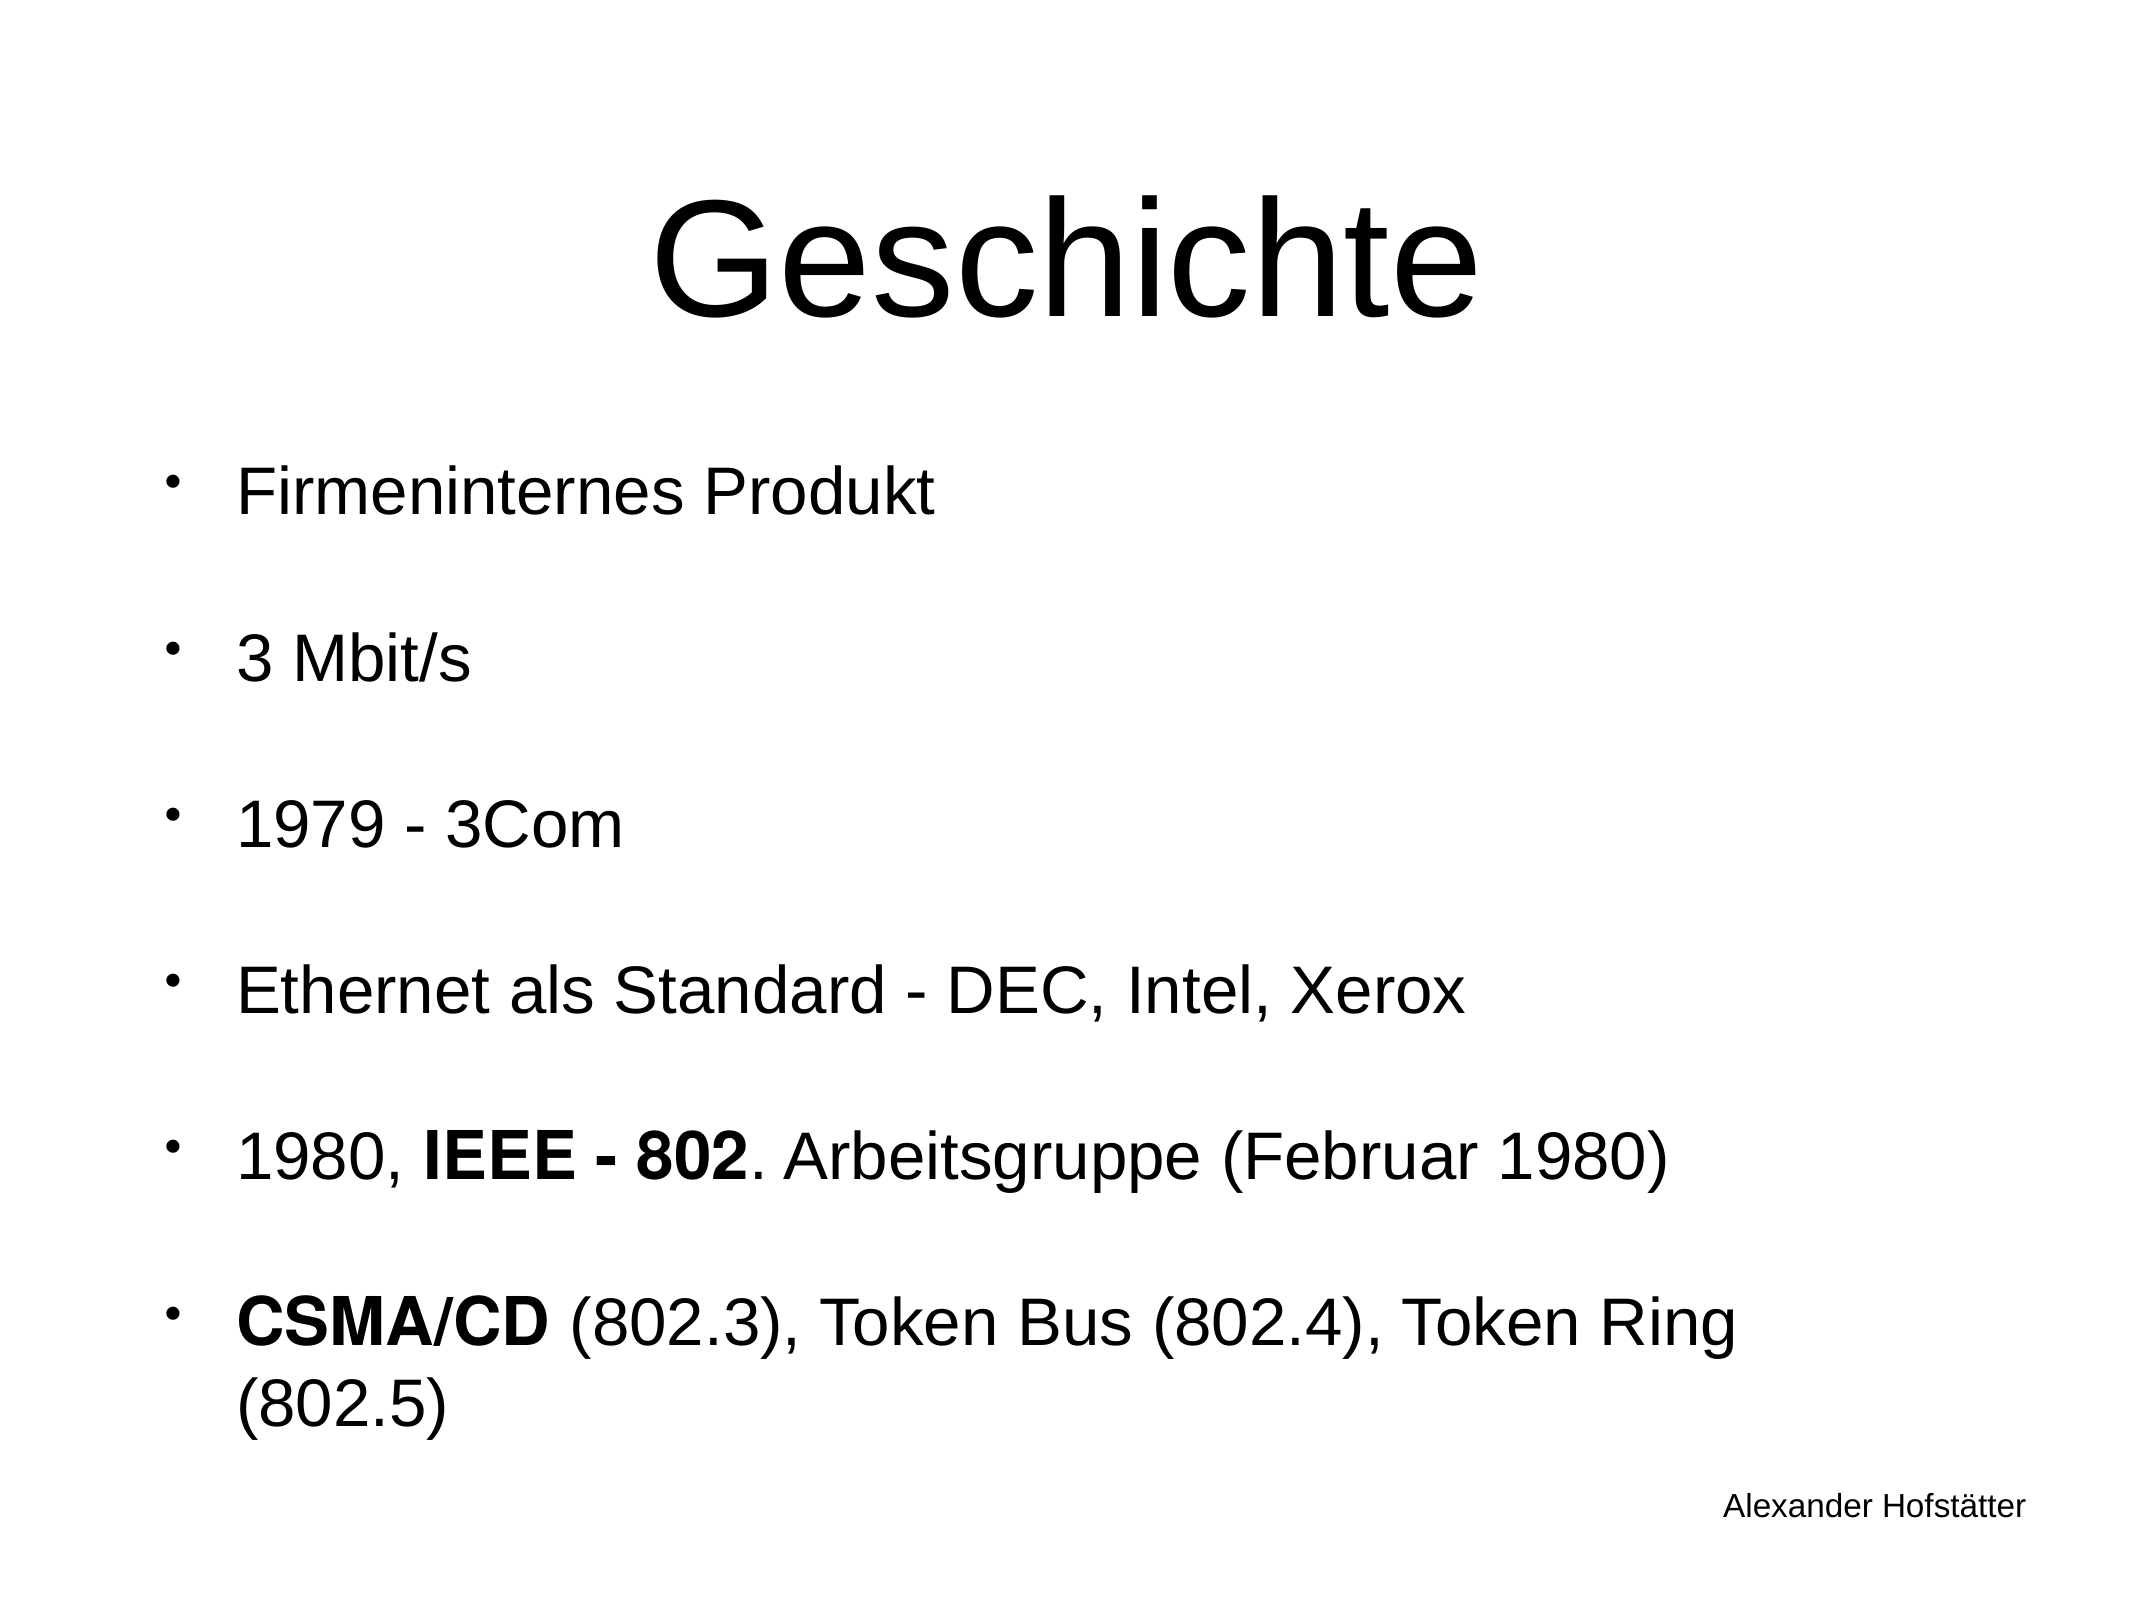

# Geschichte
Firmeninternes Produkt
3 Mbit/s
1979 - 3Com
Ethernet als Standard - DEC, Intel, Xerox
1980, IEEE - 802. Arbeitsgruppe (Februar 1980)
CSMA/CD (802.3), Token Bus (802.4), Token Ring (802.5)